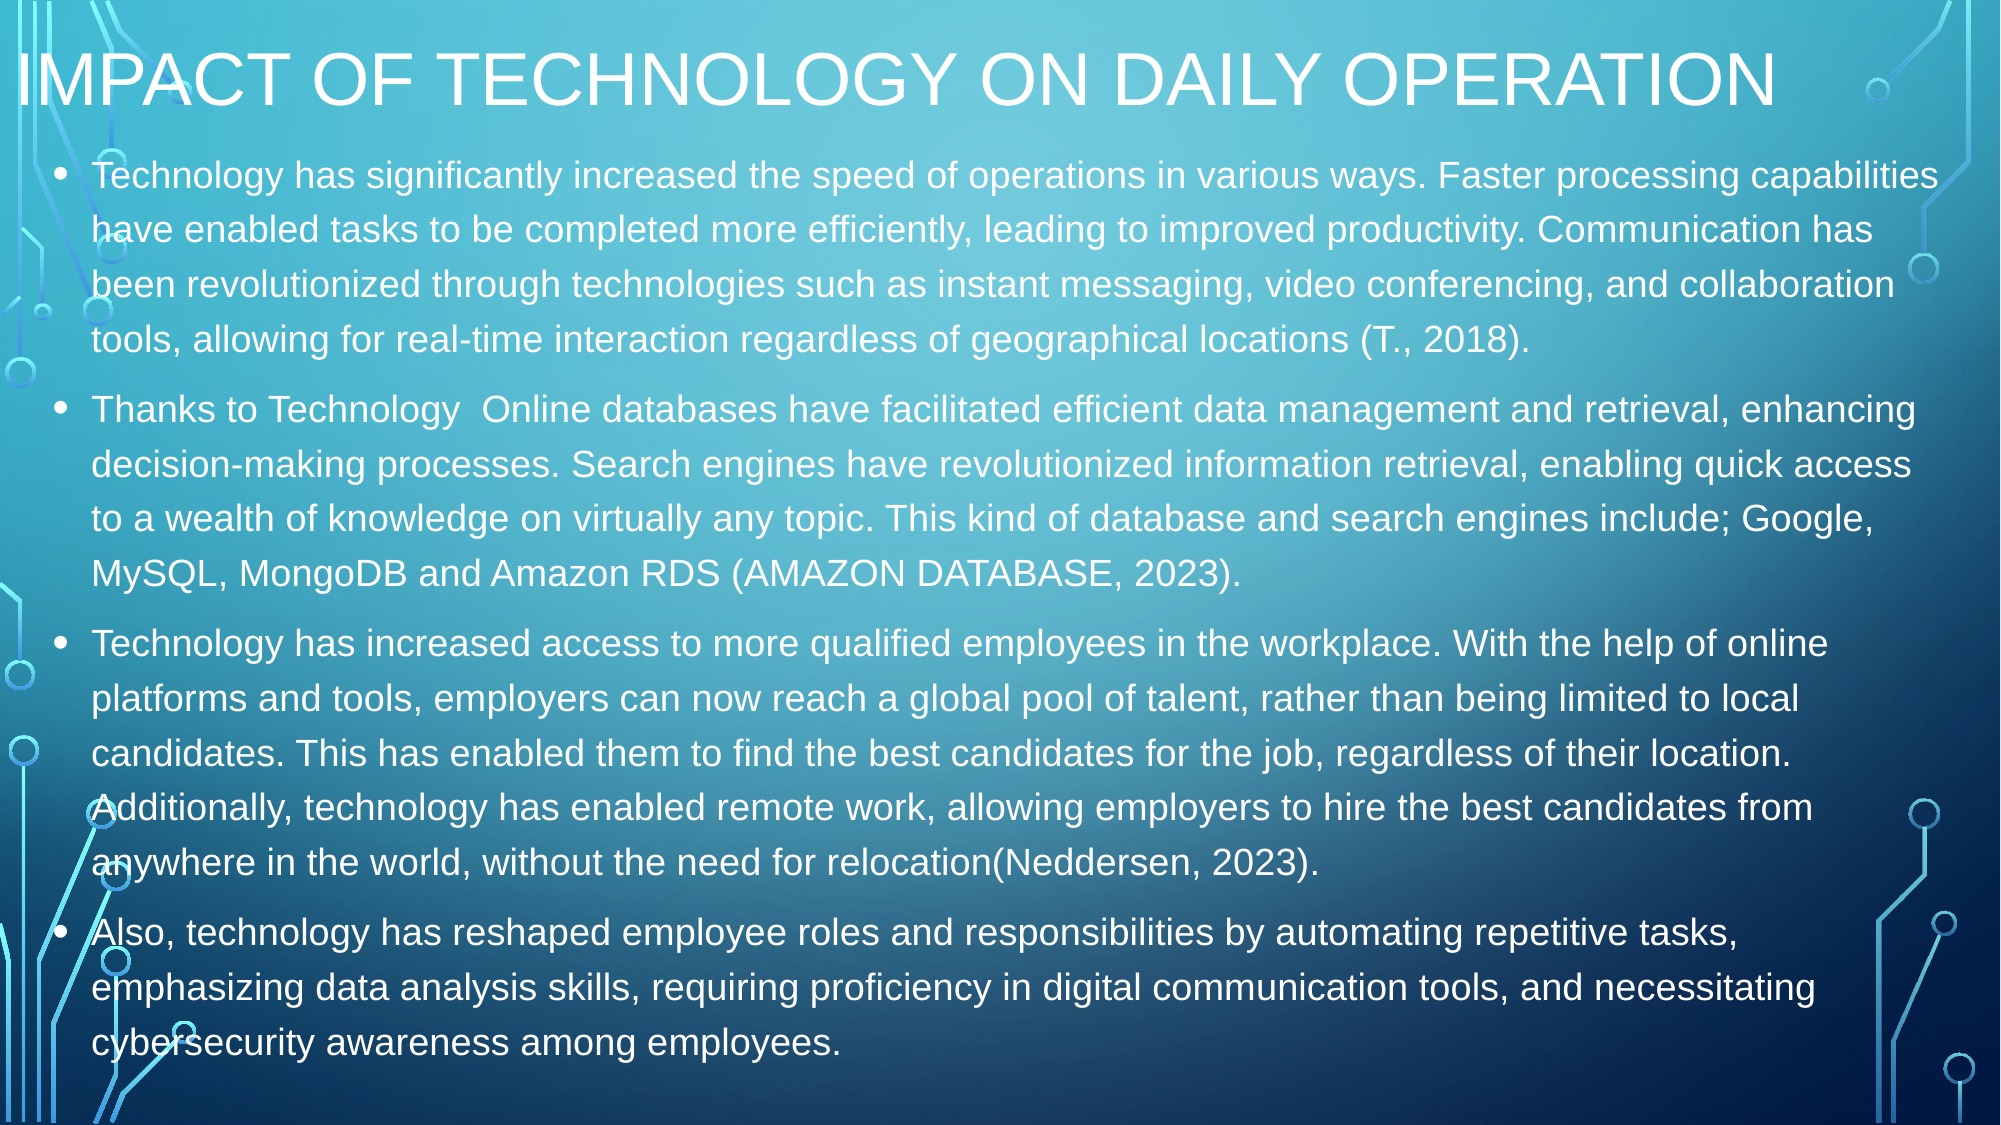

# Impact of Technology on Daily Operation
Technology has significantly increased the speed of operations in various ways. Faster processing capabilities have enabled tasks to be completed more efficiently, leading to improved productivity. Communication has been revolutionized through technologies such as instant messaging, video conferencing, and collaboration tools, allowing for real-time interaction regardless of geographical locations (T., 2018).
Thanks to Technology  Online databases have facilitated efficient data management and retrieval, enhancing decision-making processes. Search engines have revolutionized information retrieval, enabling quick access to a wealth of knowledge on virtually any topic. This kind of database and search engines include; Google, MySQL, MongoDB and Amazon RDS (AMAZON DATABASE, 2023).
Technology has increased access to more qualified employees in the workplace. With the help of online platforms and tools, employers can now reach a global pool of talent, rather than being limited to local candidates. This has enabled them to find the best candidates for the job, regardless of their location. Additionally, technology has enabled remote work, allowing employers to hire the best candidates from anywhere in the world, without the need for relocation(Neddersen, 2023).
Also, technology has reshaped employee roles and responsibilities by automating repetitive tasks, emphasizing data analysis skills, requiring proficiency in digital communication tools, and necessitating cybersecurity awareness among employees.